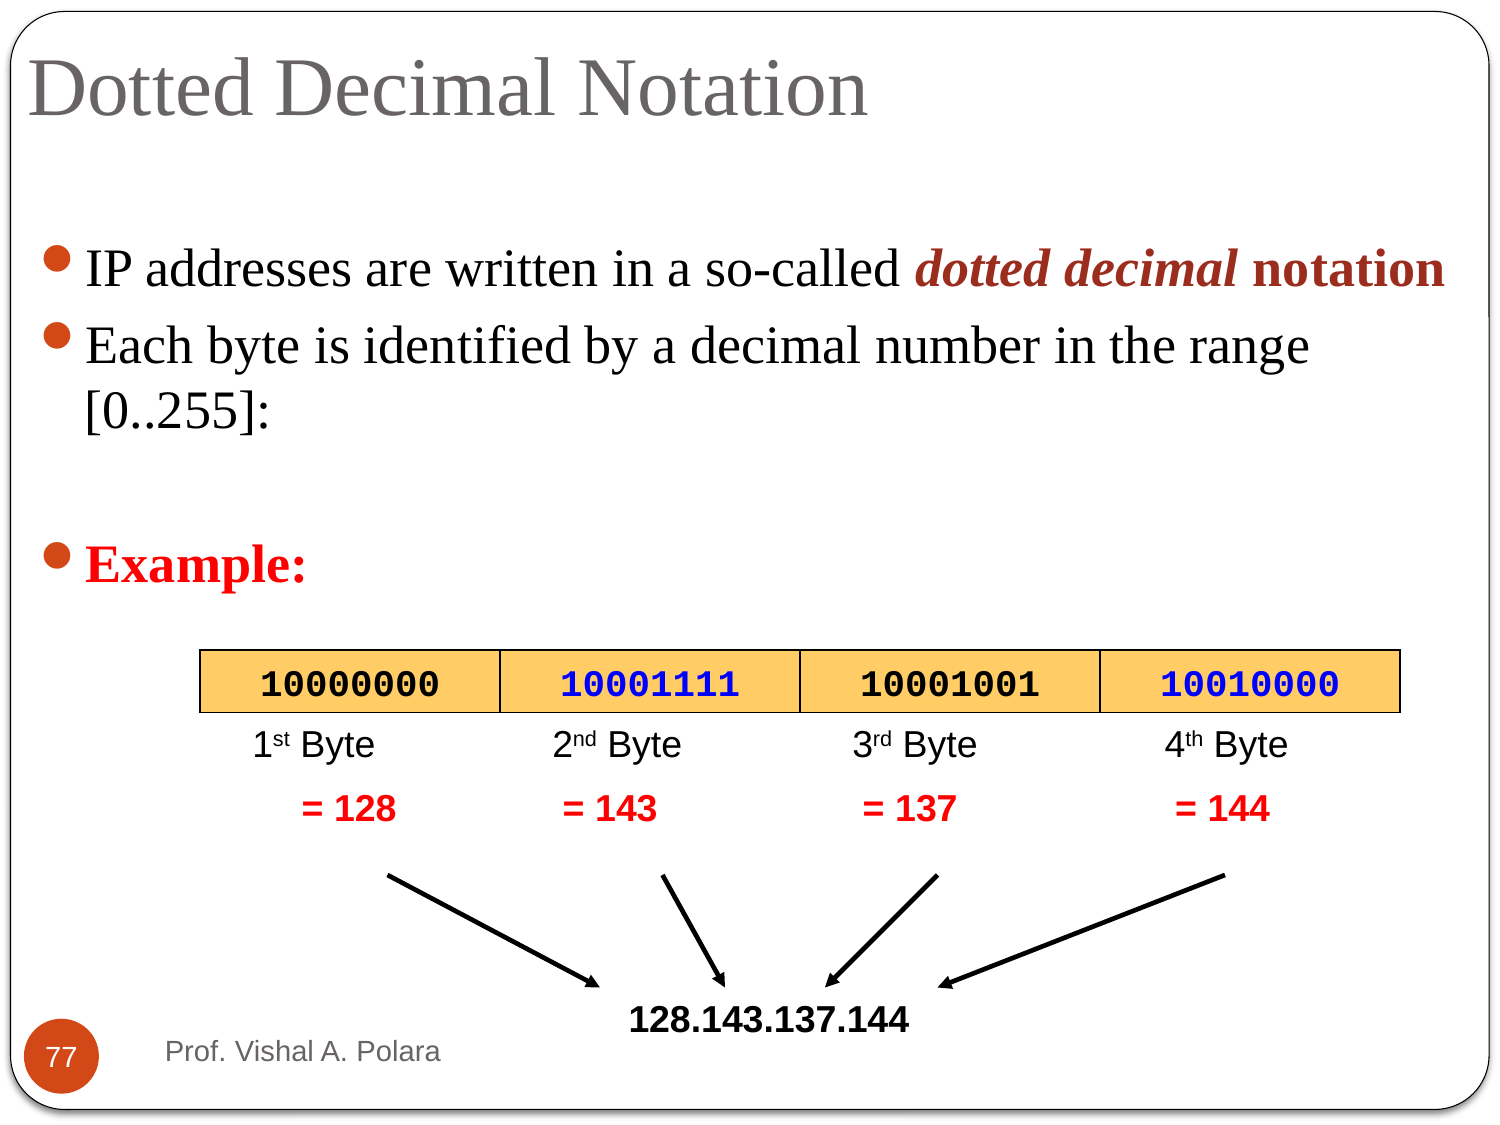

Dotted Decimal Notation
IP addresses are written in a so-called dotted decimal notation
Each byte is identified by a decimal number in the range [0..255]:

Example:
10000000
10001111
10001001
10010000

1st Byte
 = 128
2nd Byte
 = 143
3rd Byte
 = 137
4th Byte
 = 144

128.143.137.144
Prof. Vishal A. Polara
77